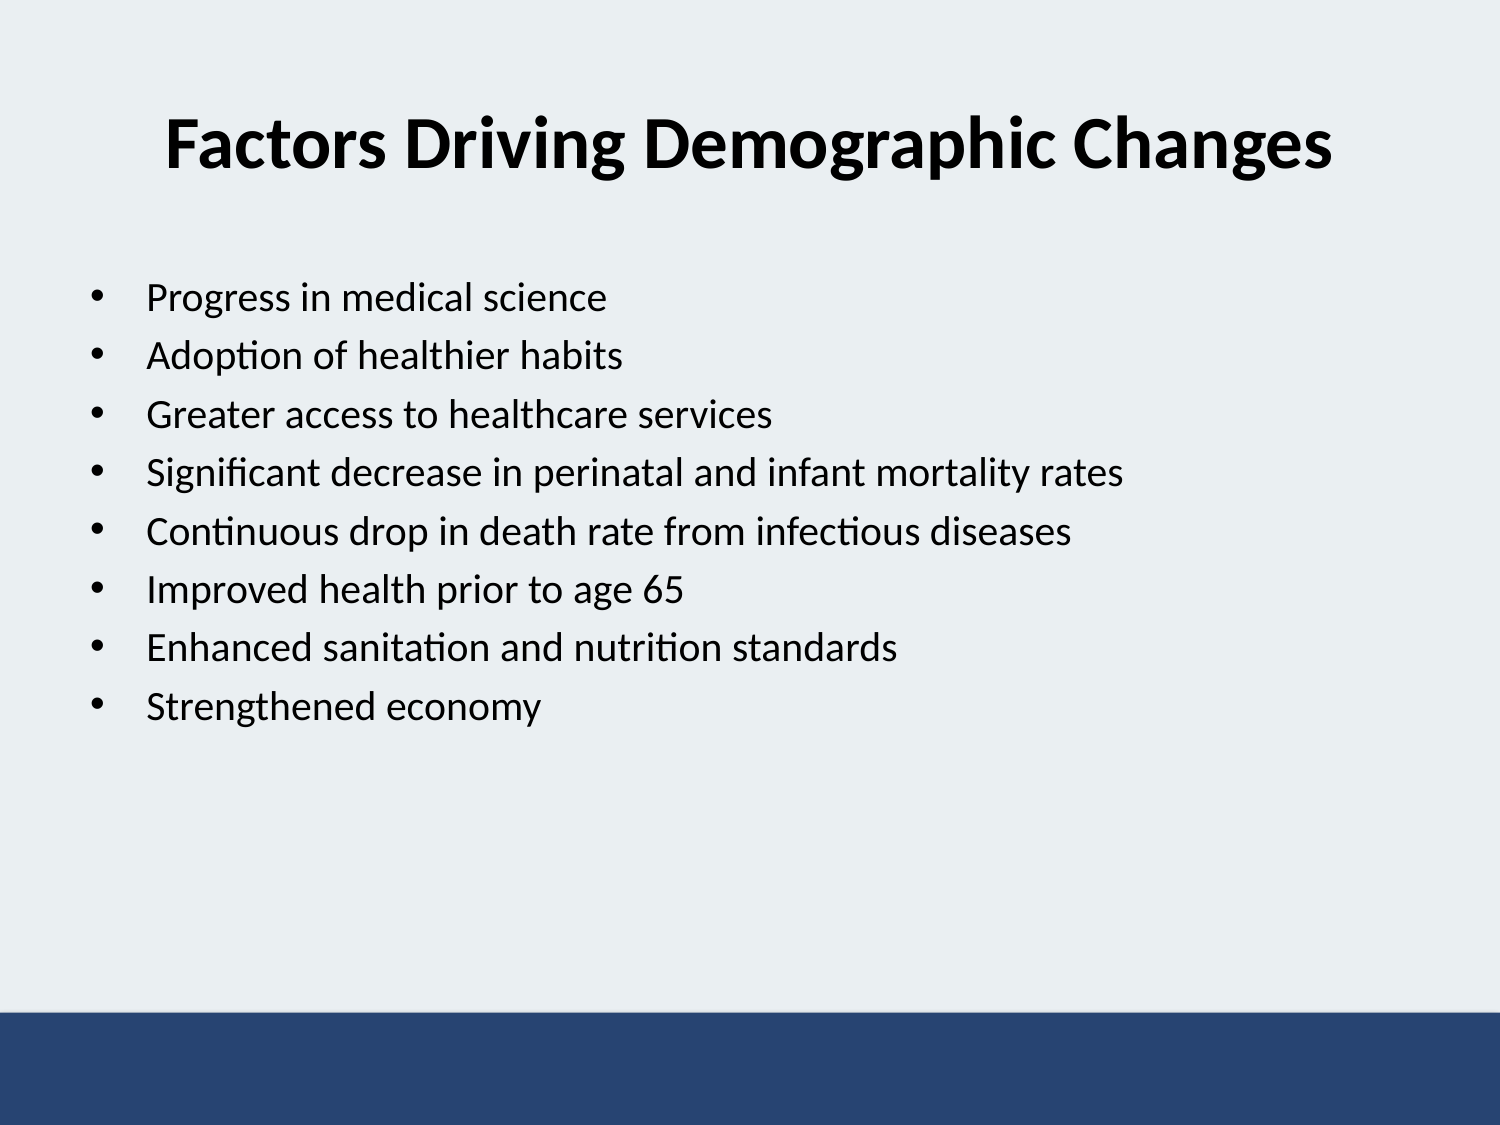

# Factors Driving Demographic Changes
Progress in medical science
Adoption of healthier habits
Greater access to healthcare services
Significant decrease in perinatal and infant mortality rates
Continuous drop in death rate from infectious diseases
Improved health prior to age 65
Enhanced sanitation and nutrition standards
Strengthened economy